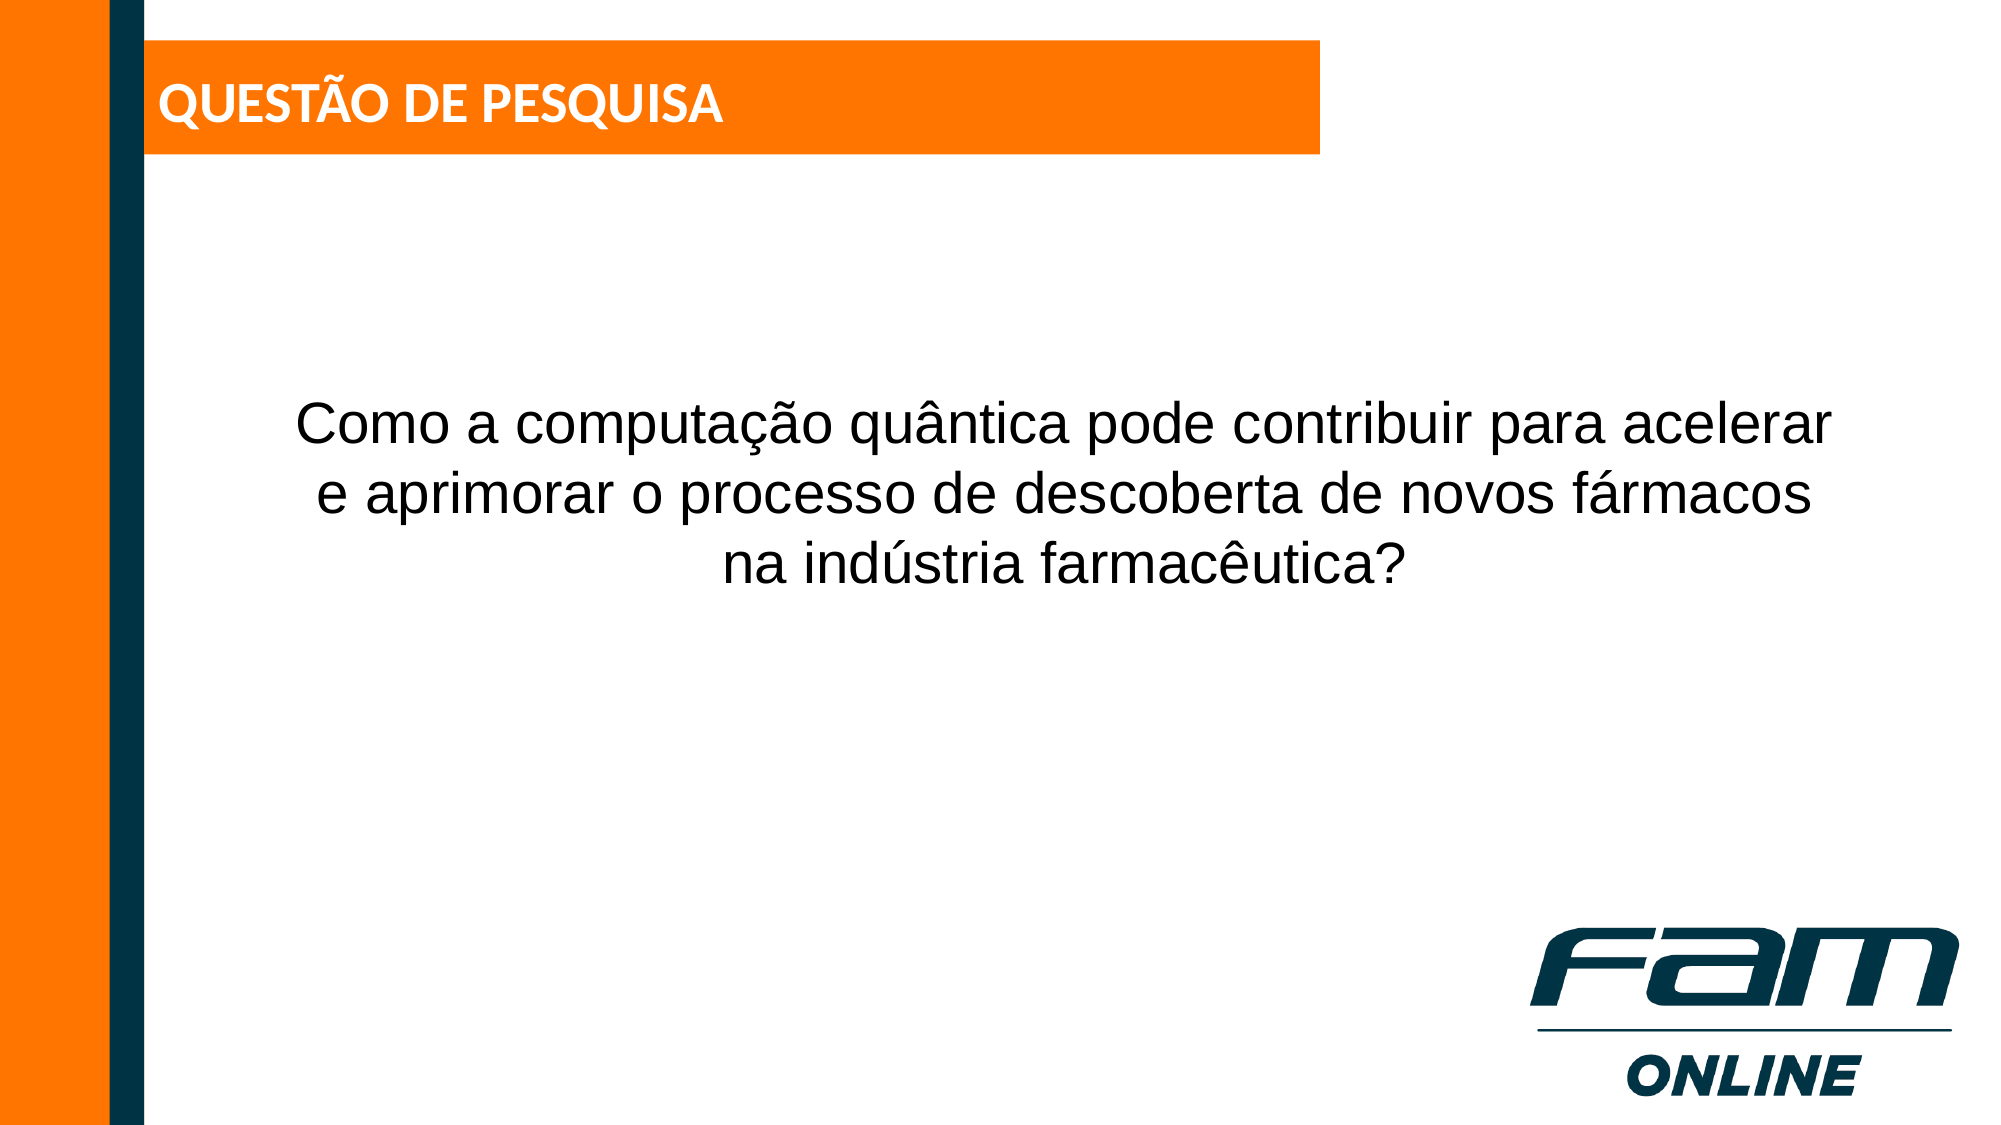

QUESTÃO DE PESQUISA

Como a computação quântica pode contribuir para acelerar e aprimorar o processo de descoberta de novos fármacos na indústria farmacêutica?